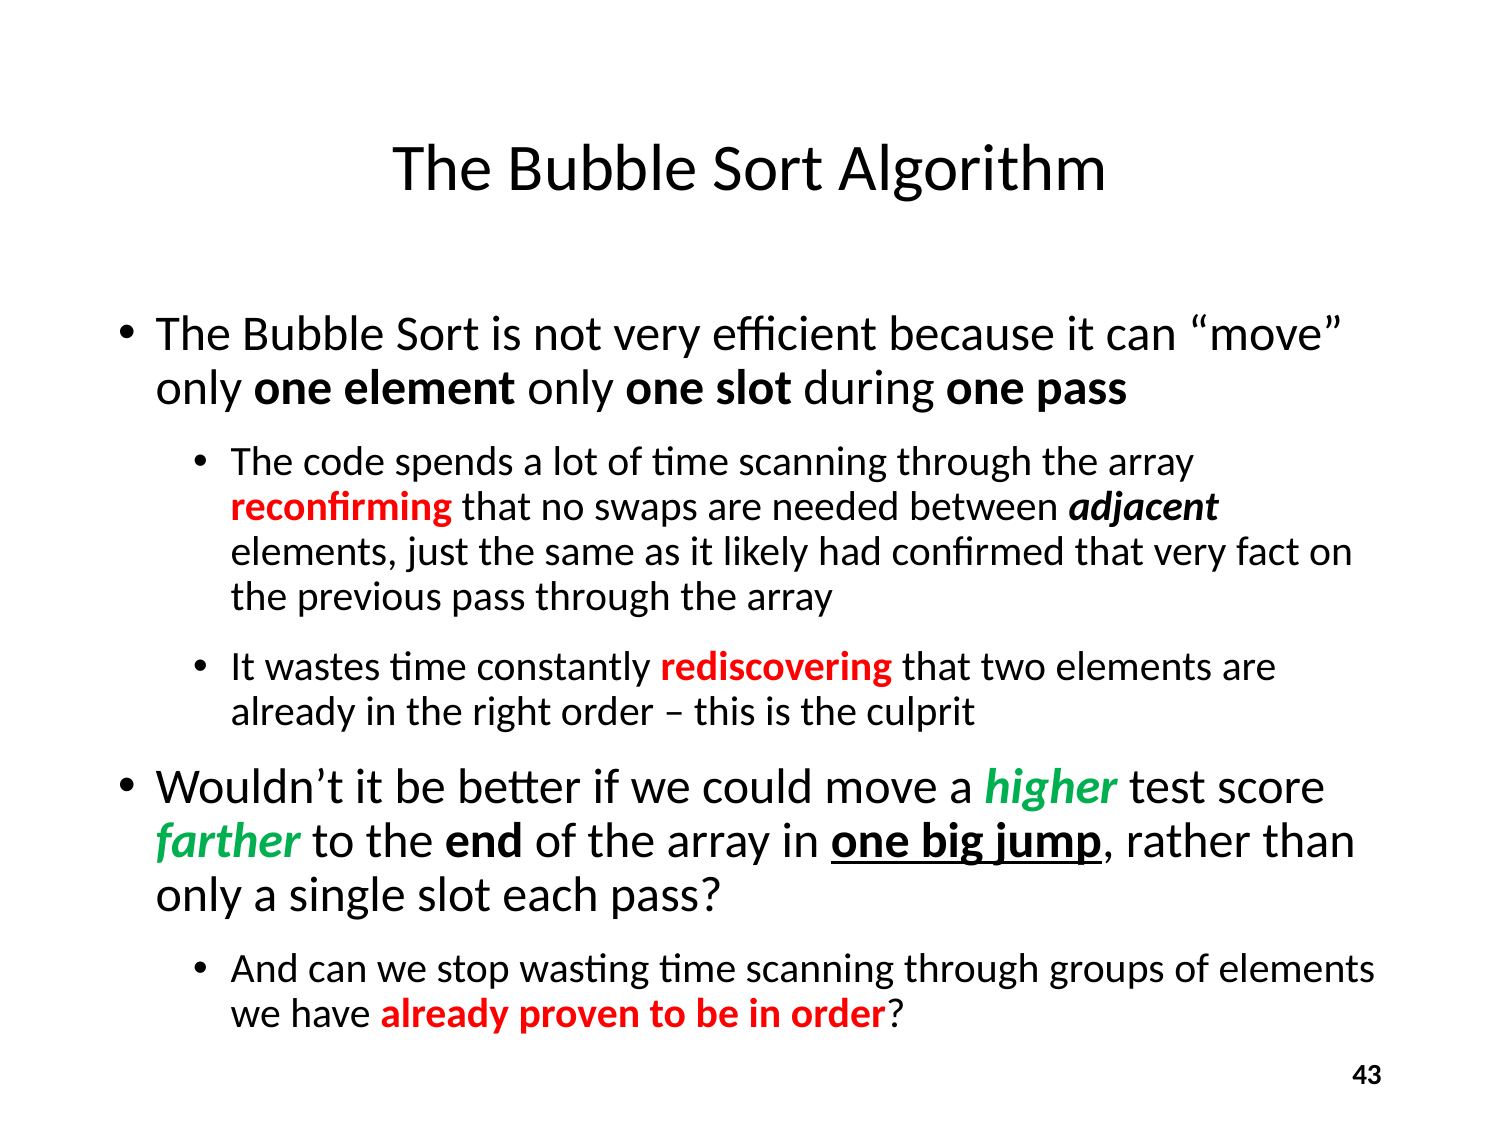

# The Bubble Sort Algorithm
The Bubble Sort is not very efficient because it can “move” only one element only one slot during one pass
The code spends a lot of time scanning through the array reconfirming that no swaps are needed between adjacent elements, just the same as it likely had confirmed that very fact on the previous pass through the array
It wastes time constantly rediscovering that two elements are already in the right order – this is the culprit
Wouldn’t it be better if we could move a higher test score farther to the end of the array in one big jump, rather than only a single slot each pass?
And can we stop wasting time scanning through groups of elements we have already proven to be in order?

43